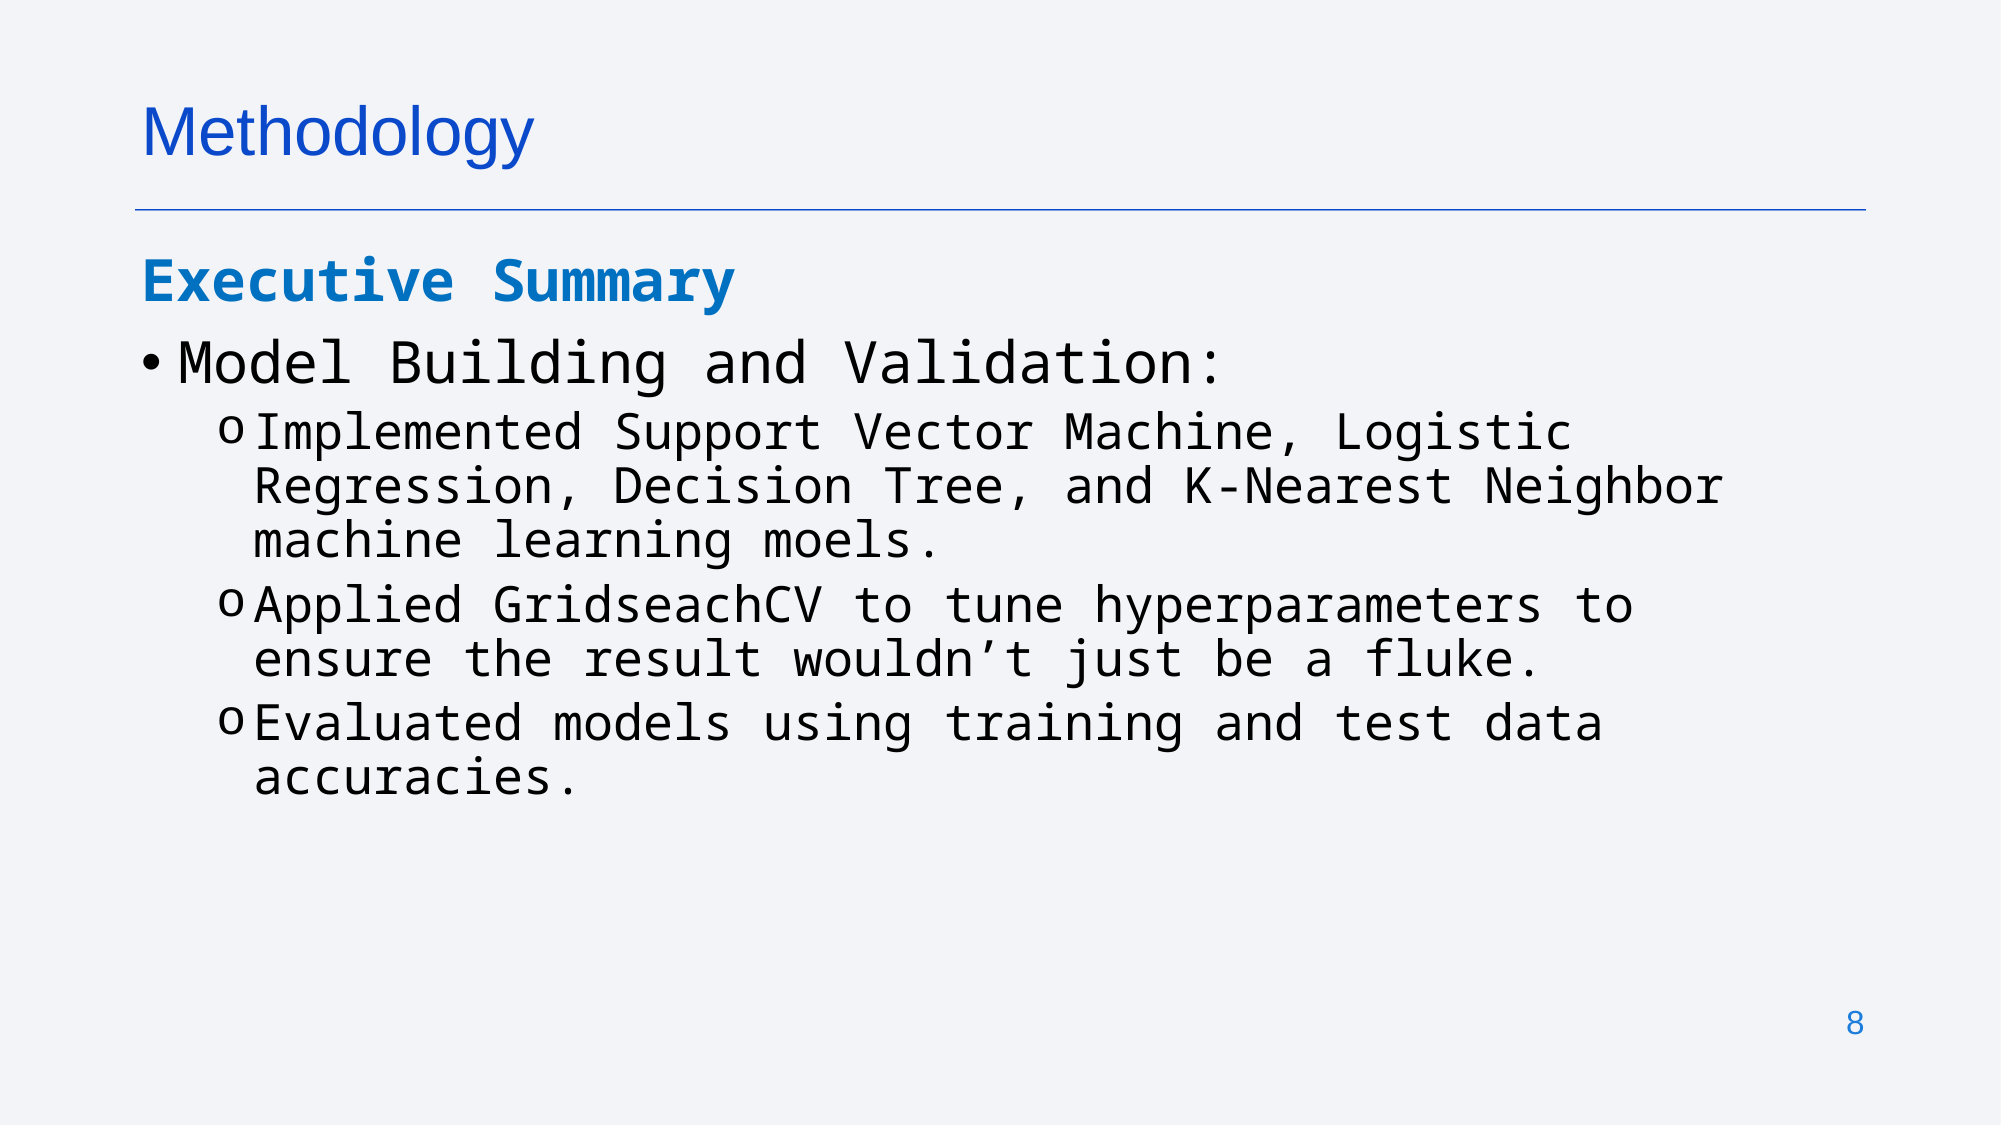

Methodology
Executive Summary
Model Building and Validation:
Implemented Support Vector Machine, Logistic Regression, Decision Tree, and K-Nearest Neighbor machine learning moels.
Applied GridseachCV to tune hyperparameters to ensure the result wouldn’t just be a fluke.
Evaluated models using training and test data accuracies.

8